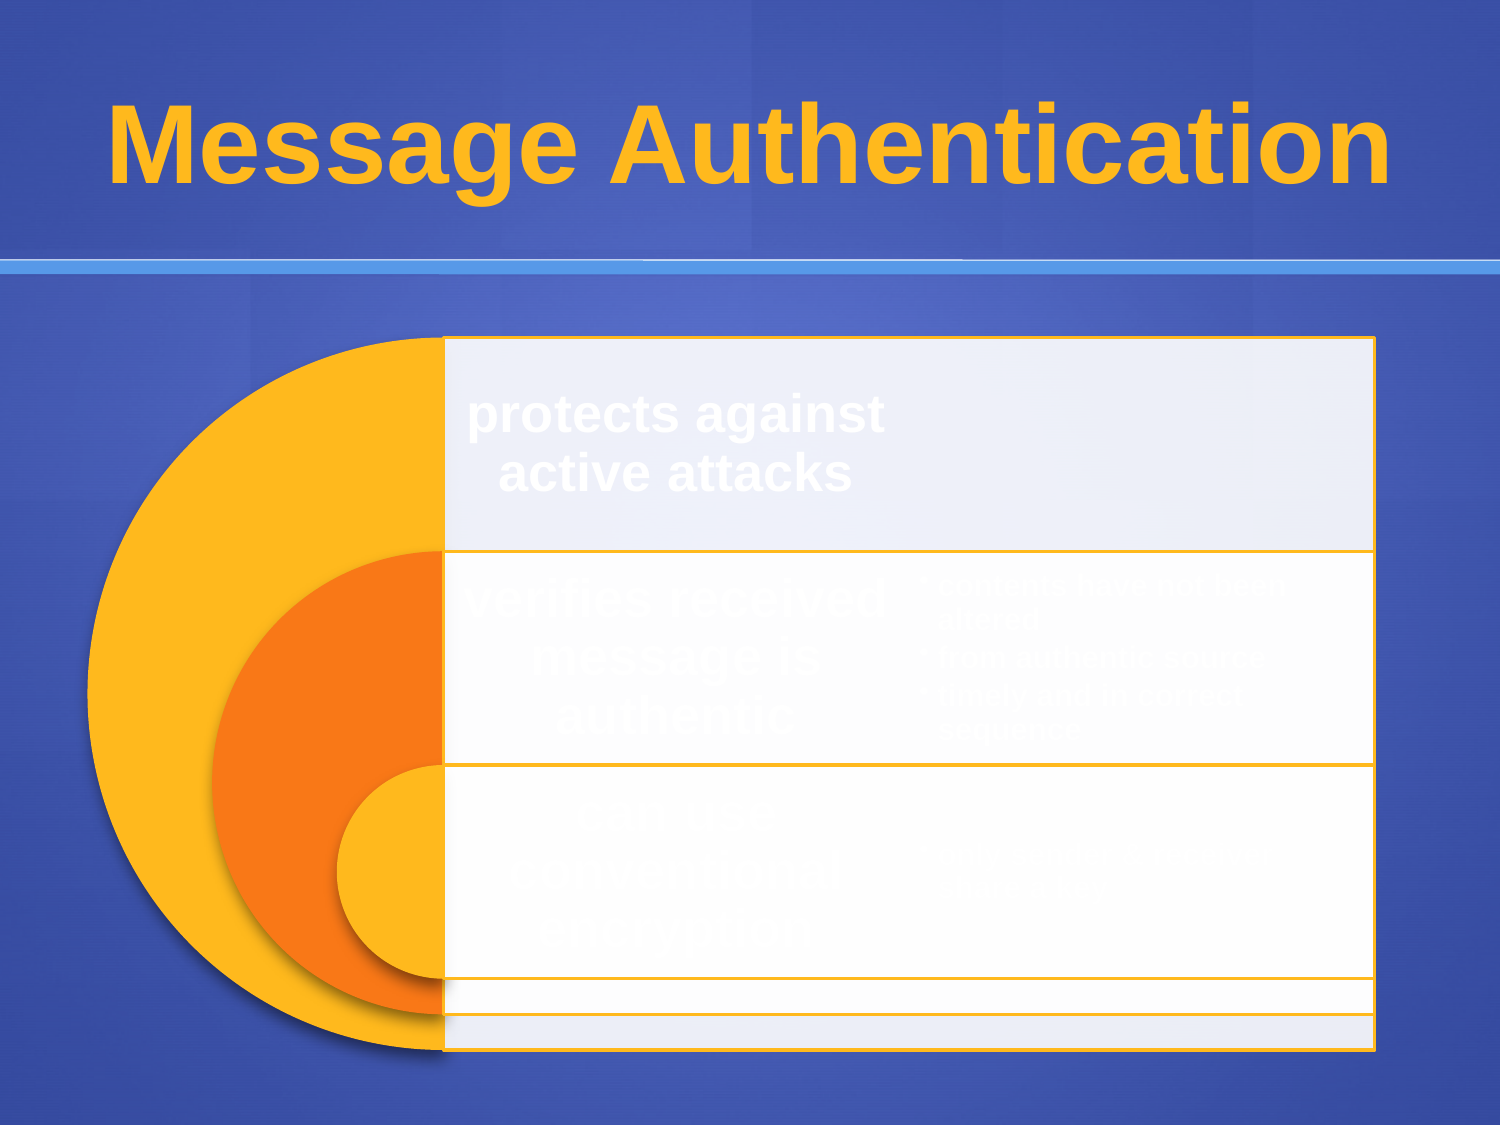

# Message Authentication
protects against active attacks
verifies received message is authentic
can use conventional encryption
contents have not been altered
from authentic source
timely and in correct sequence
only sender & receiver share a key